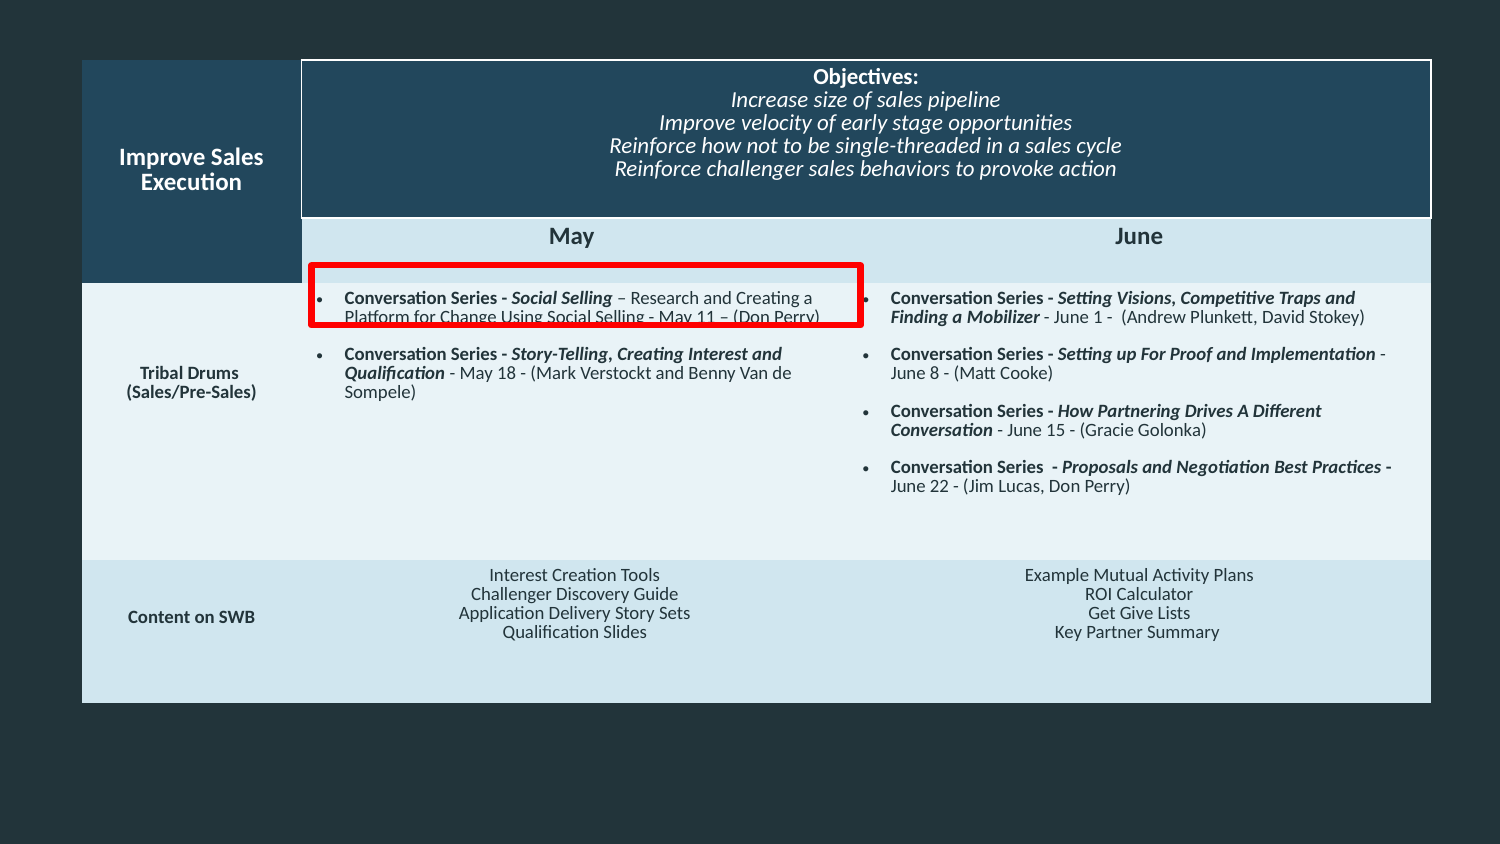

| Improve Sales Execution | Objectives: Increase size of sales pipeline Improve velocity of early stage opportunities Reinforce how not to be single-threaded in a sales cycle Reinforce challenger sales behaviors to provoke action |  |
| --- | --- | --- |
|  | May | June |
| Tribal Drums (Sales/Pre-Sales) | Conversation Series - Social Selling – Research and Creating a Platform for Change Using Social Selling - May 11 – (Don Perry) Conversation Series - Story-Telling, Creating Interest and Qualification - May 18 - (Mark Verstockt and Benny Van de Sompele) | Conversation Series - Setting Visions, Competitive Traps and Finding a Mobilizer - June 1 - (Andrew Plunkett, David Stokey) Conversation Series - Setting up For Proof and Implementation - June 8 - (Matt Cooke) Conversation Series - How Partnering Drives A Different Conversation - June 15 - (Gracie Golonka) Conversation Series - Proposals and Negotiation Best Practices - June 22 - (Jim Lucas, Don Perry) |
| Content on SWB | Interest Creation Tools Challenger Discovery Guide Application Delivery Story Sets Qualification Slides | Example Mutual Activity Plans ROI Calculator Get Give Lists Key Partner Summary |